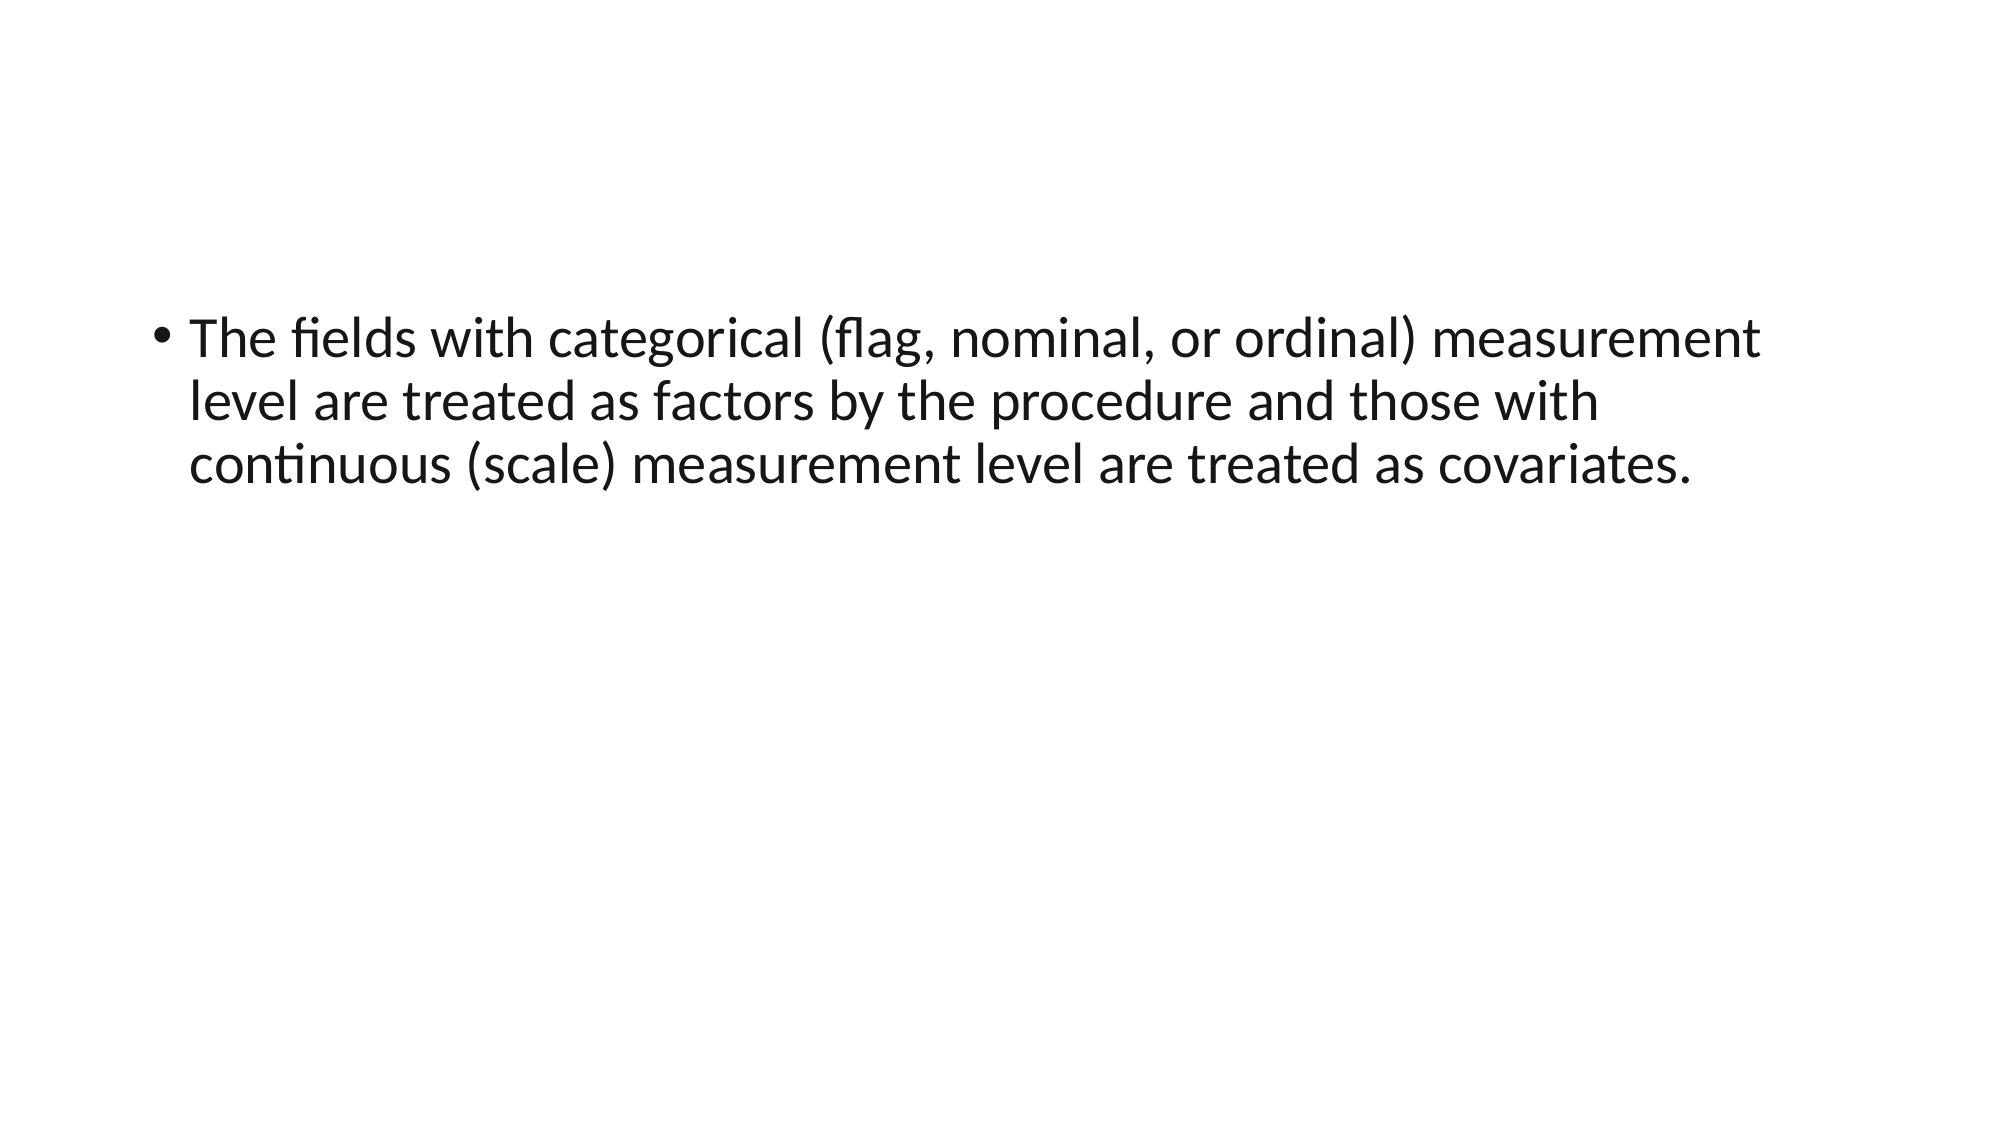

#
The fields with categorical (flag, nominal, or ordinal) measurement level are treated as factors by the procedure and those with continuous (scale) measurement level are treated as covariates.